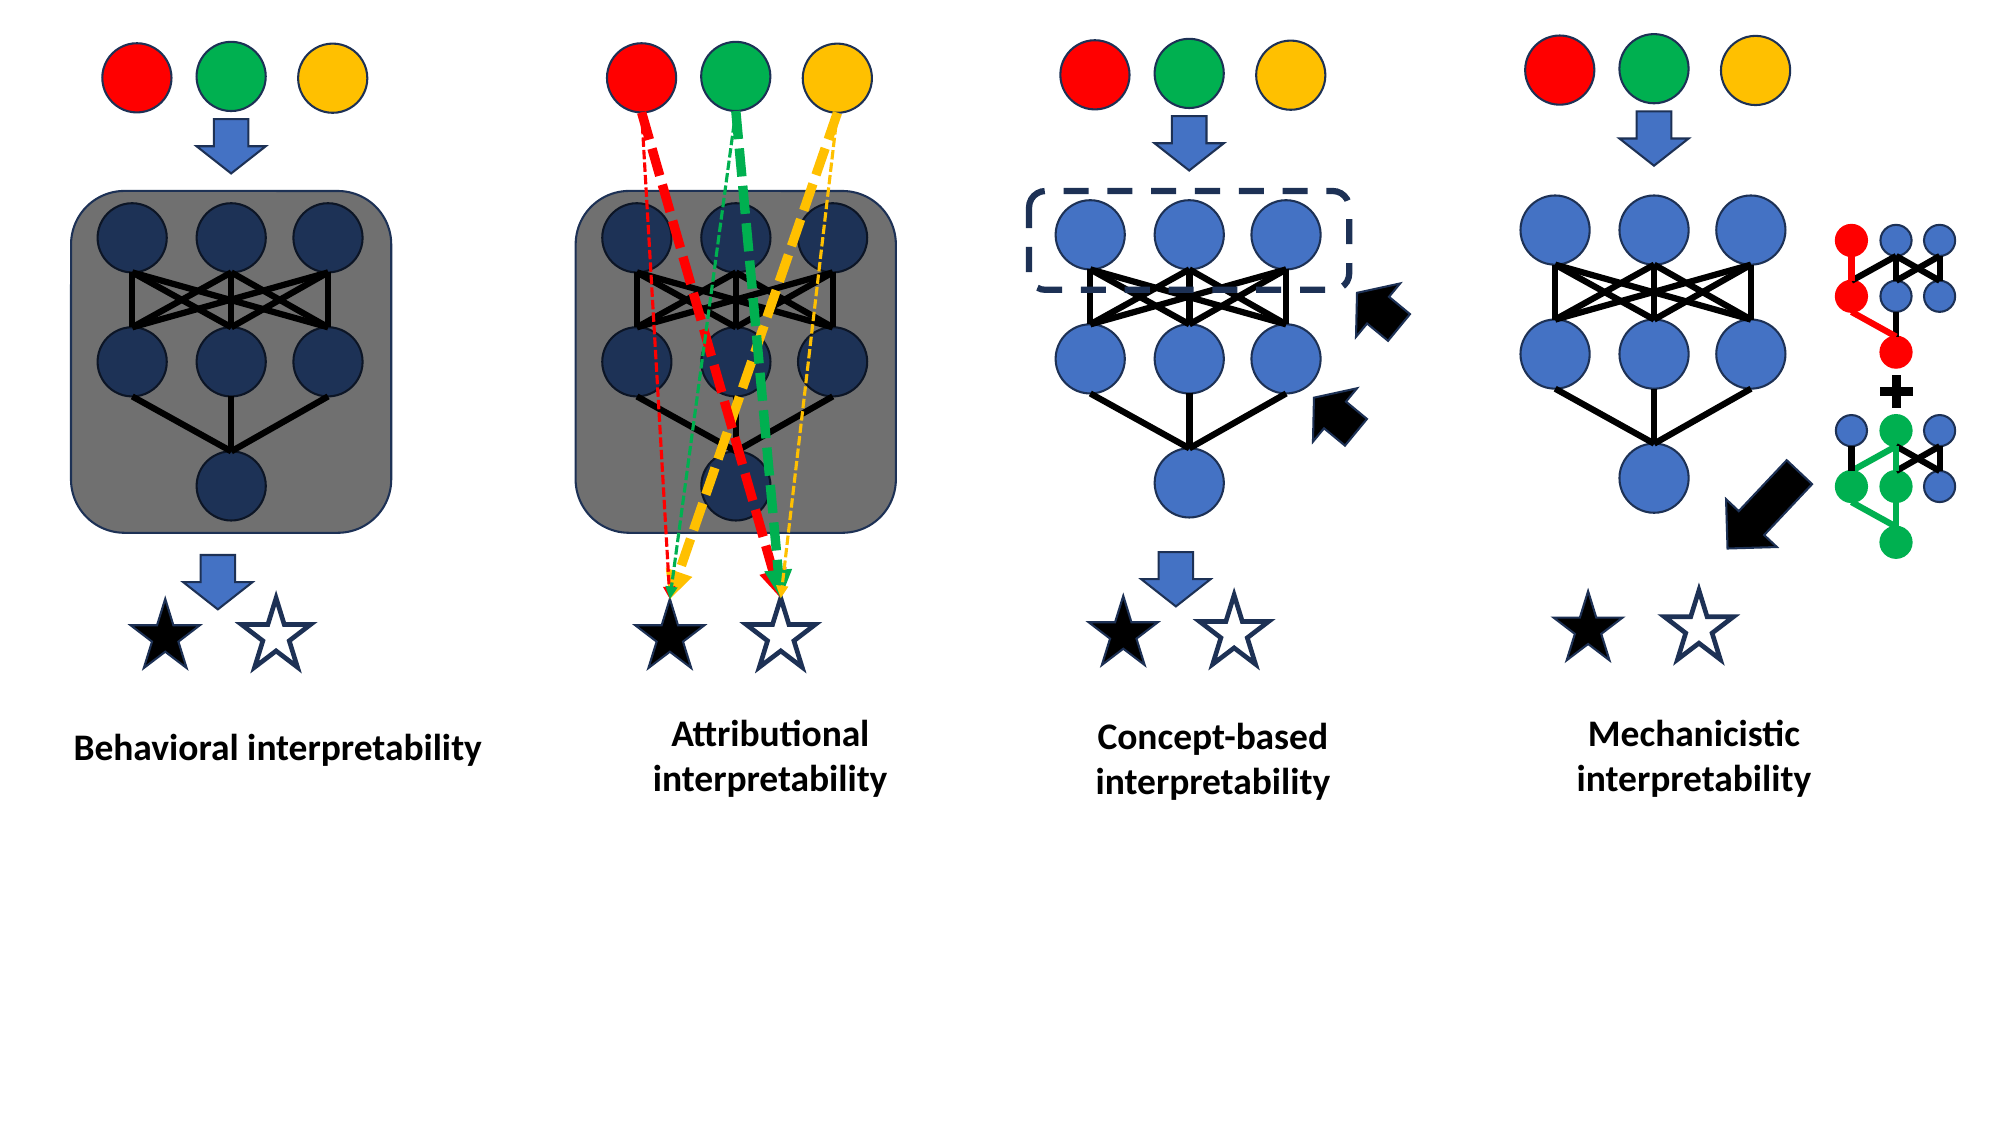

Attributional interpretability
Mechanicistic interpretability
Concept-based interpretability
Behavioral interpretability